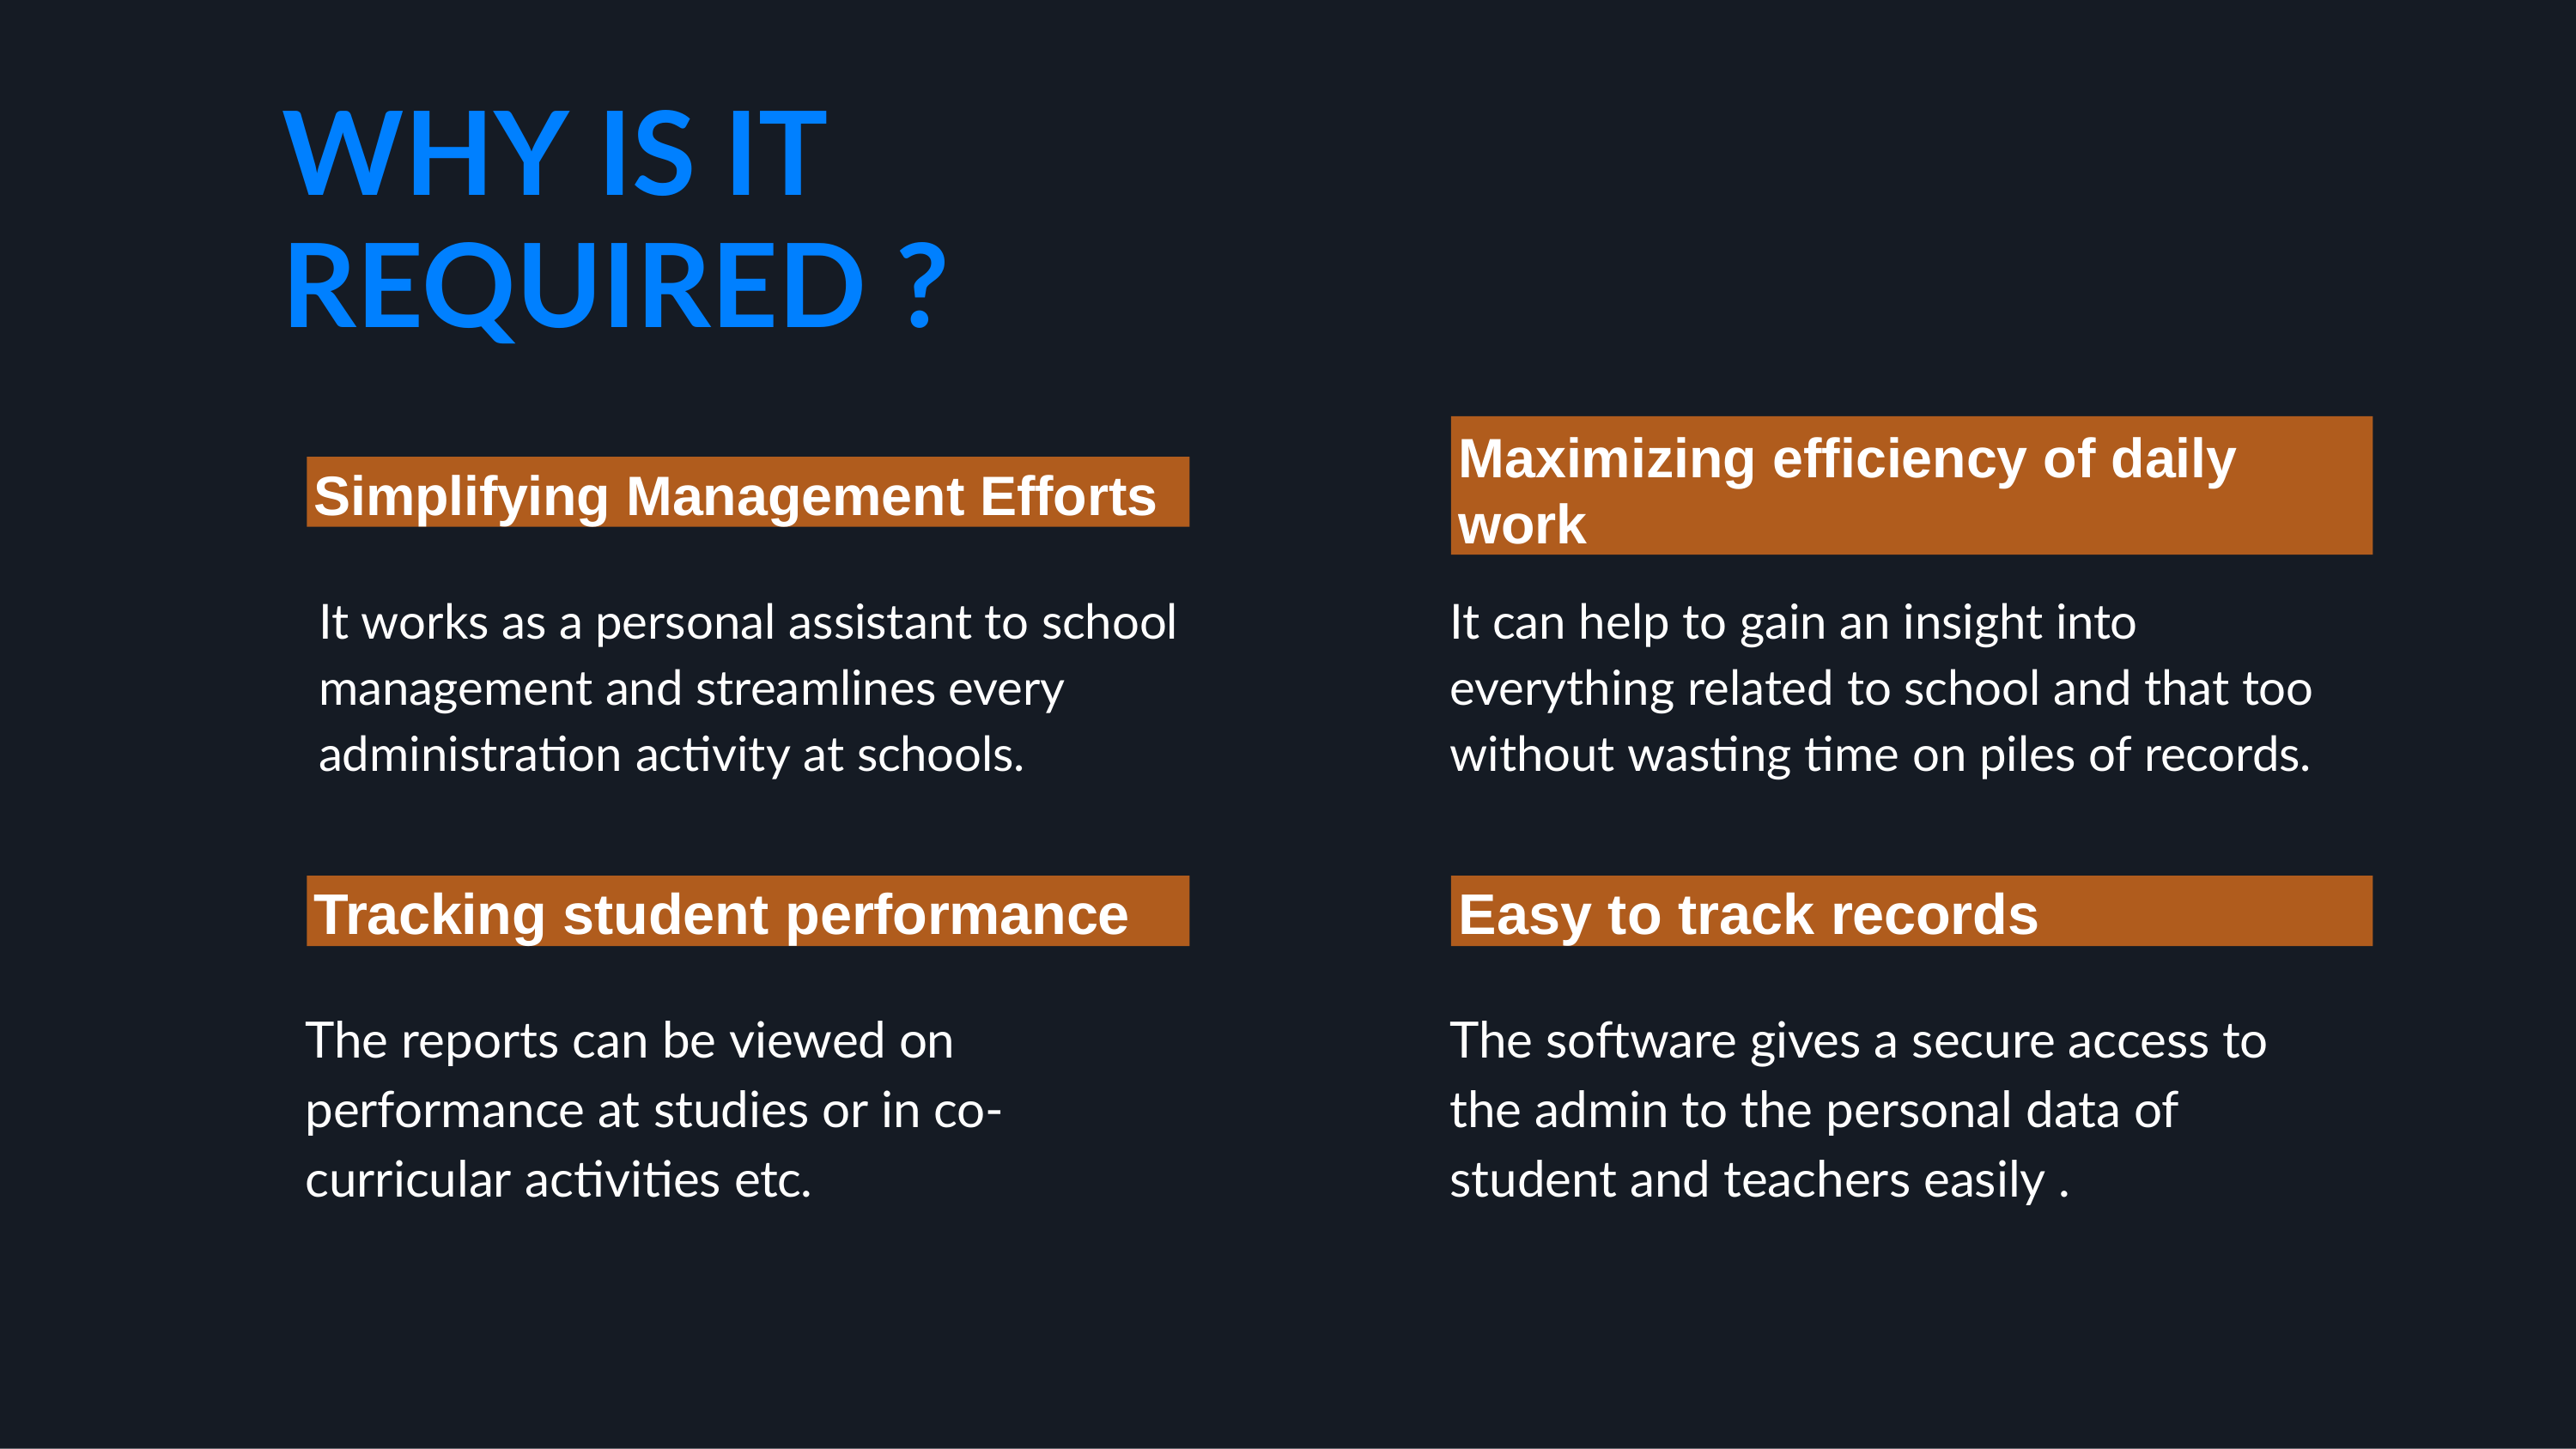

# WHY IS IT REQUIRED ?
Maximizing efficiency of daily work
Simplifying Management Efforts
It works as a personal assistant to school management and streamlines every administration activity at schools.
It can help to gain an insight into everything related to school and that too without wasting time on piles of records.
Tracking student performance
Easy to track records
The reports can be viewed on performance at studies or in co- curricular activities etc.
The software gives a secure access to the admin to the personal data of student and teachers easily .